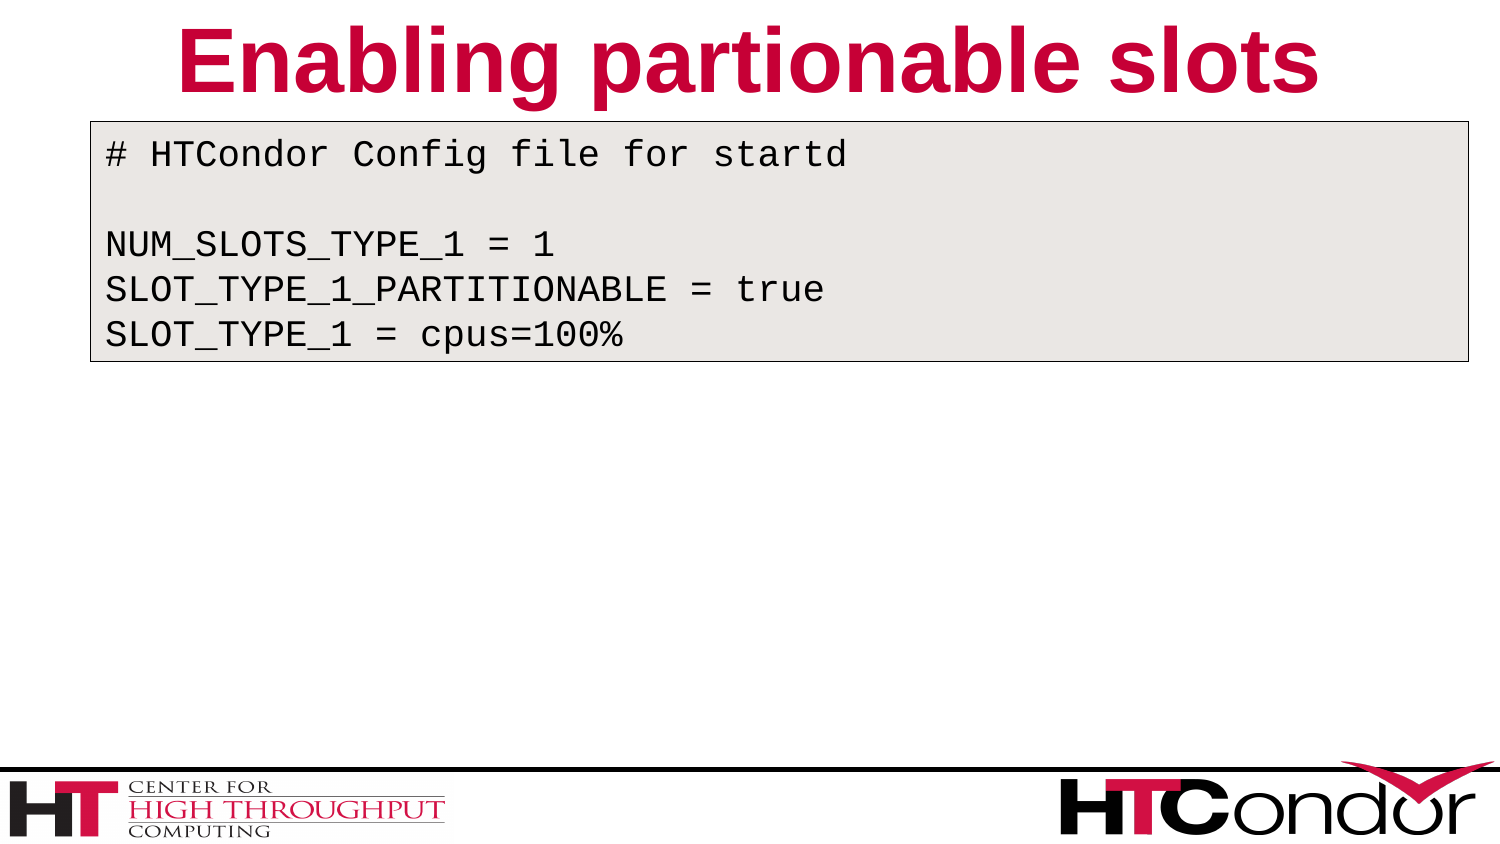

# Enabling partionable slots
# HTCondor Config file for startd

NUM_SLOTS_TYPE_1 = 1
SLOT_TYPE_1_PARTITIONABLE = true
SLOT_TYPE_1 = cpus=100%